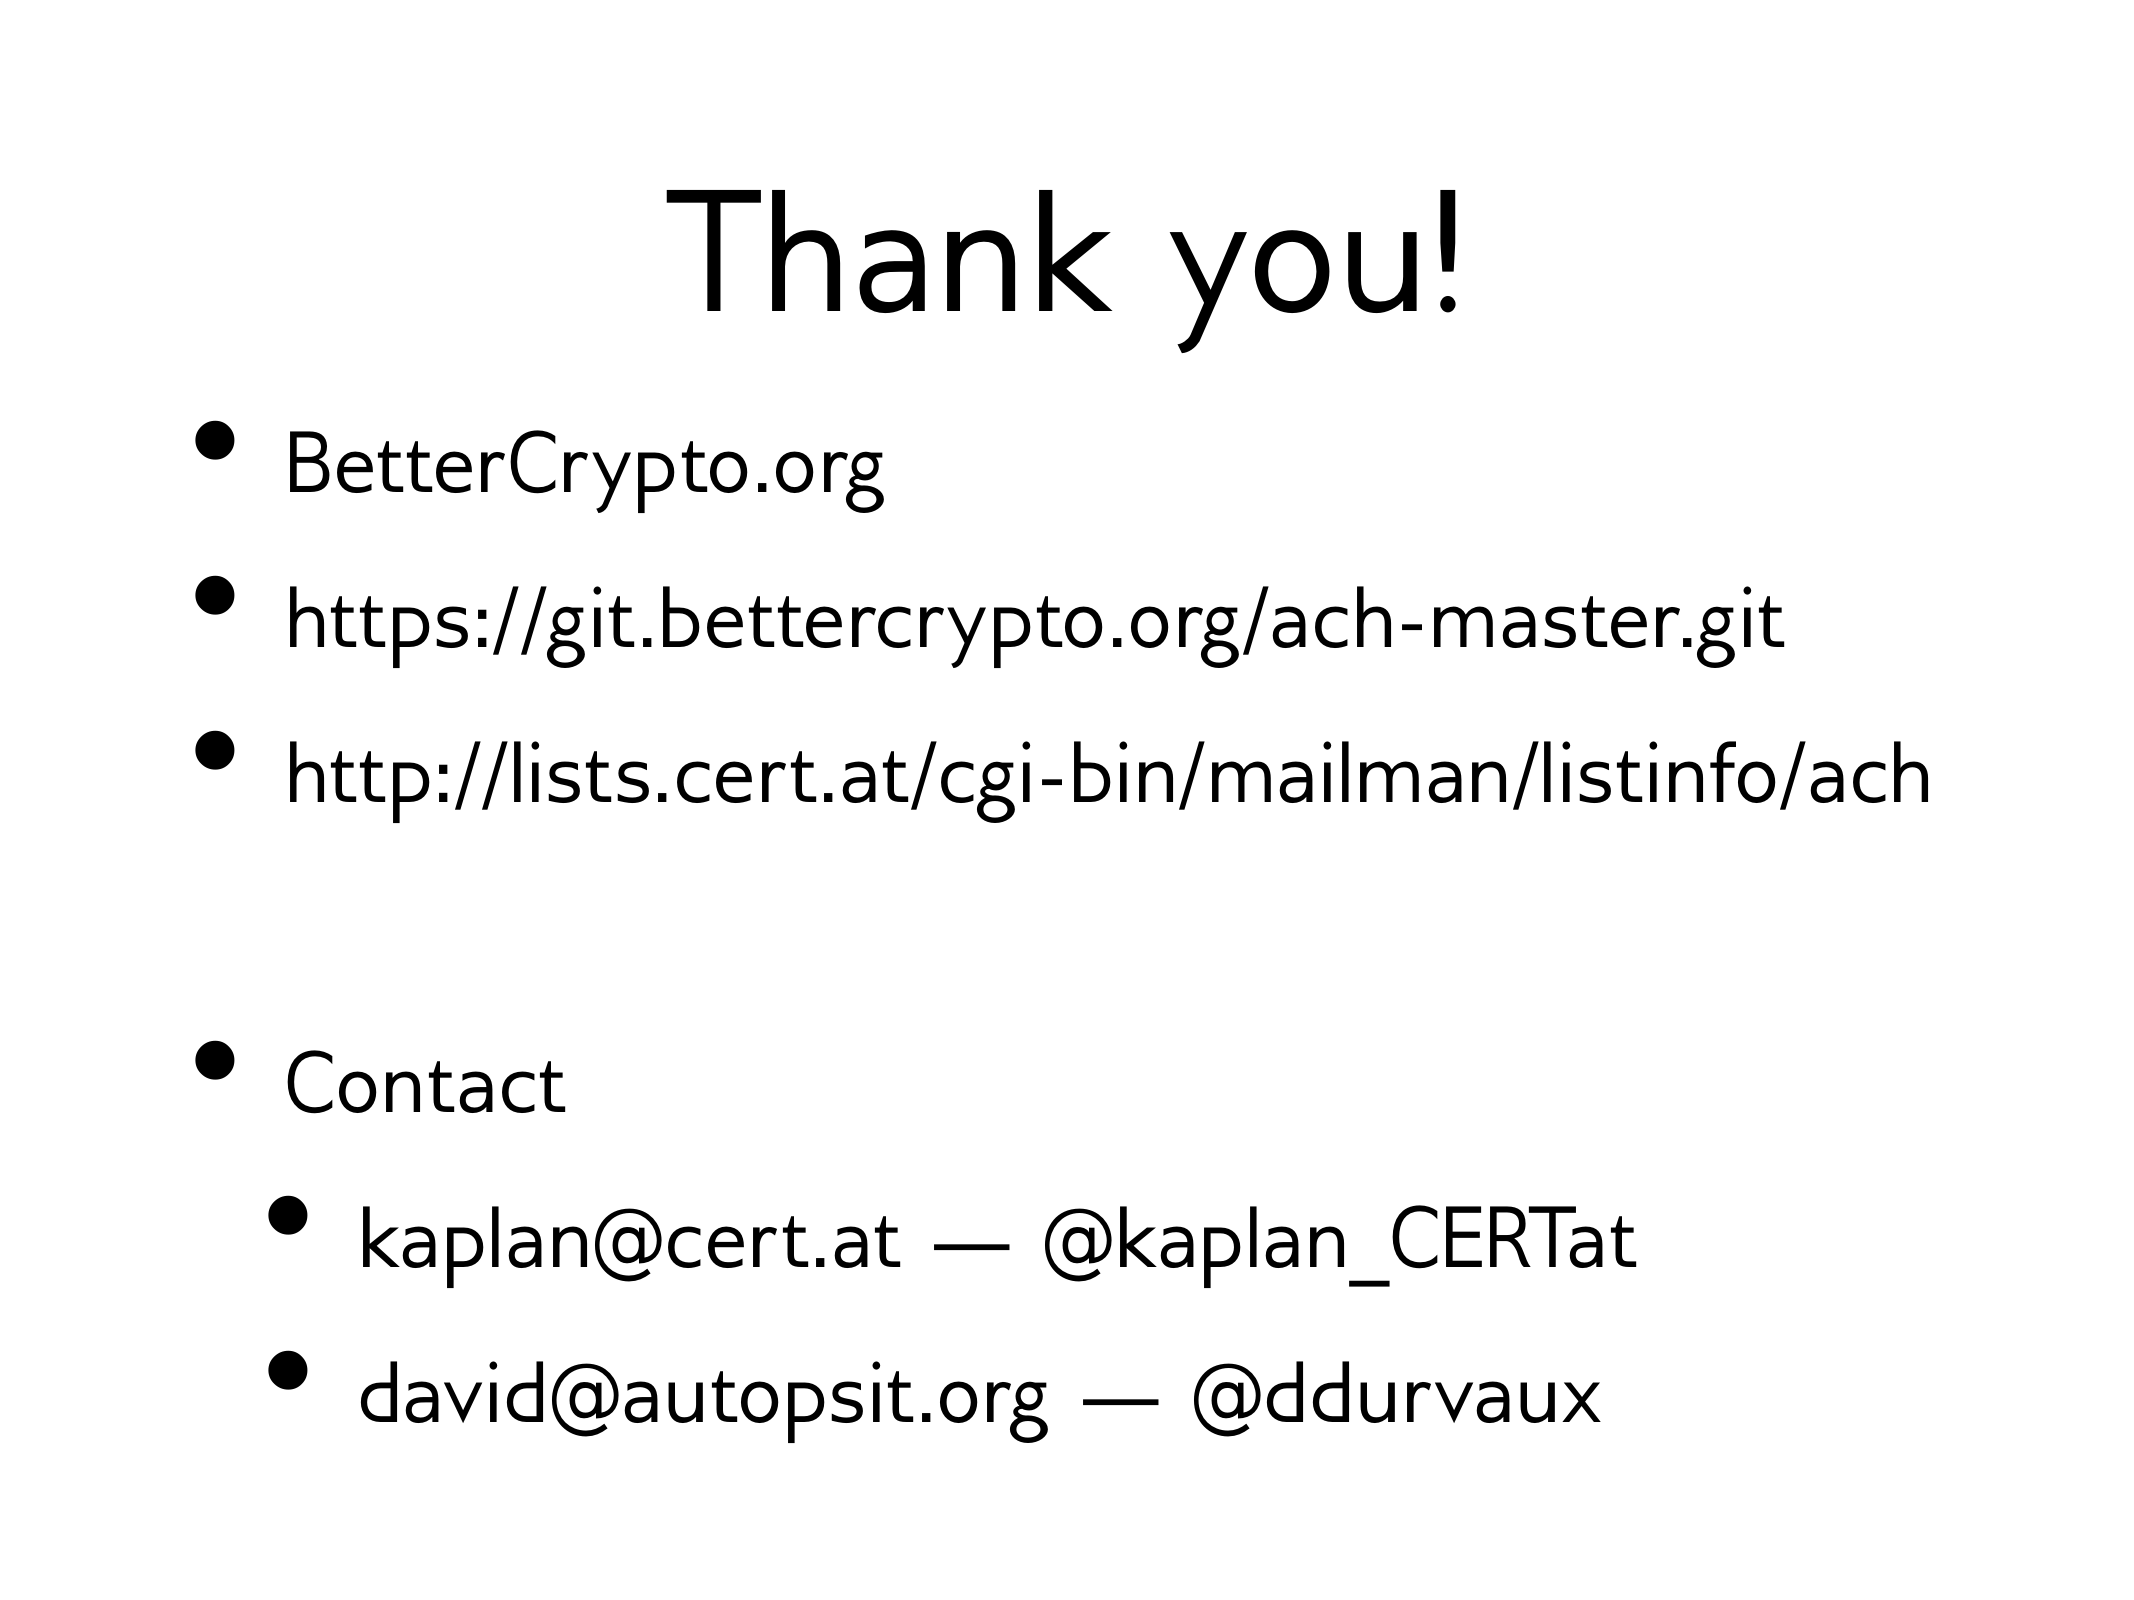

# Thank you!
BetterCrypto.org
https://git.bettercrypto.org/ach-master.git
http://lists.cert.at/cgi-bin/mailman/listinfo/ach

Contact
kaplan@cert.at — @kaplan_CERTat
david@autopsit.org — @ddurvaux